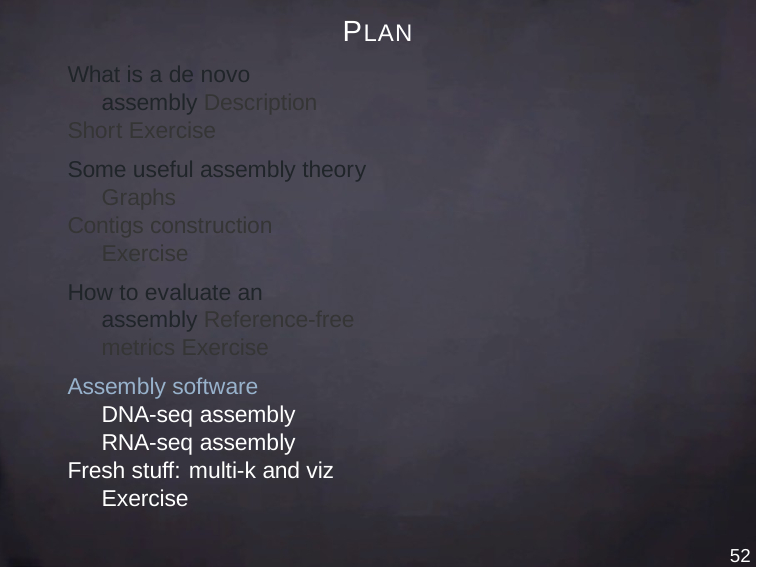

# PLAN
What is a de novo assembly Description
Short Exercise
Some useful assembly theory Graphs
Contigs construction Exercise
How to evaluate an assembly Reference-free metrics Exercise
Assembly software DNA-seq assembly RNA-seq assembly
Fresh stuff: multi-k and viz Exercise
52